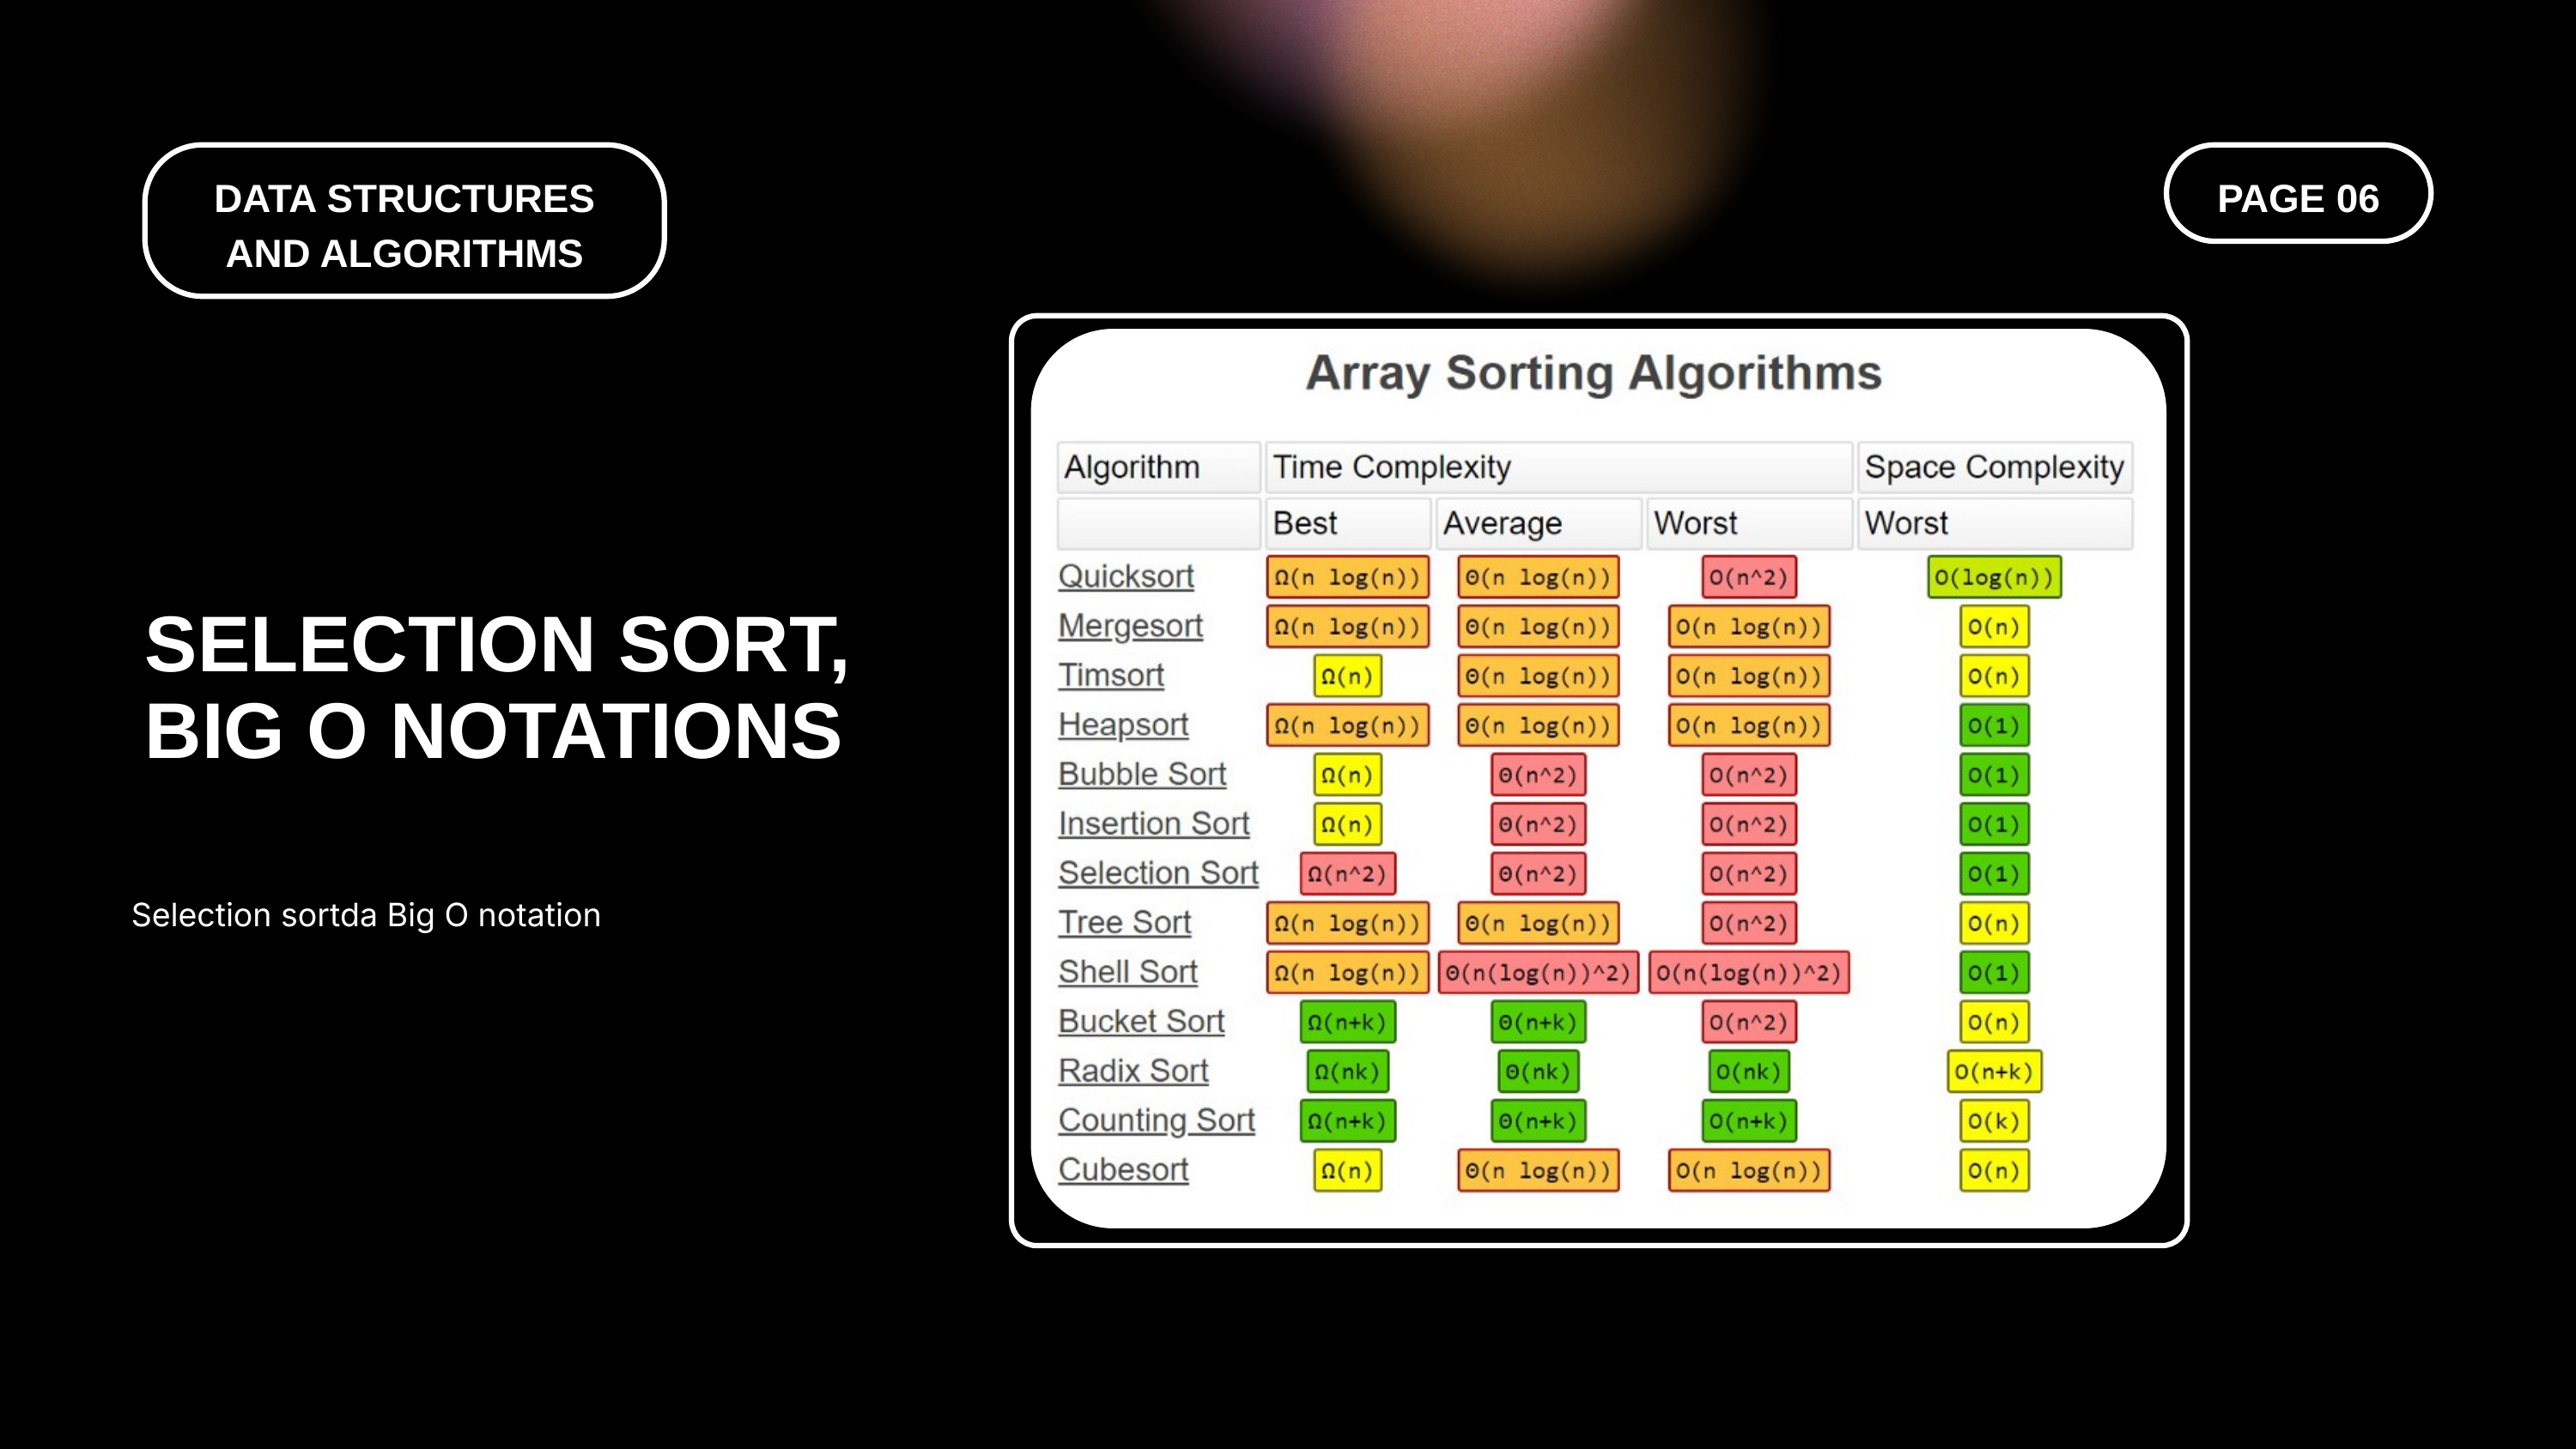

DATA STRUCTURES AND ALGORITHMS

PAGE 06

SELECTION SORT, BIG O NOTATIONS
Selection sortda Big O notation